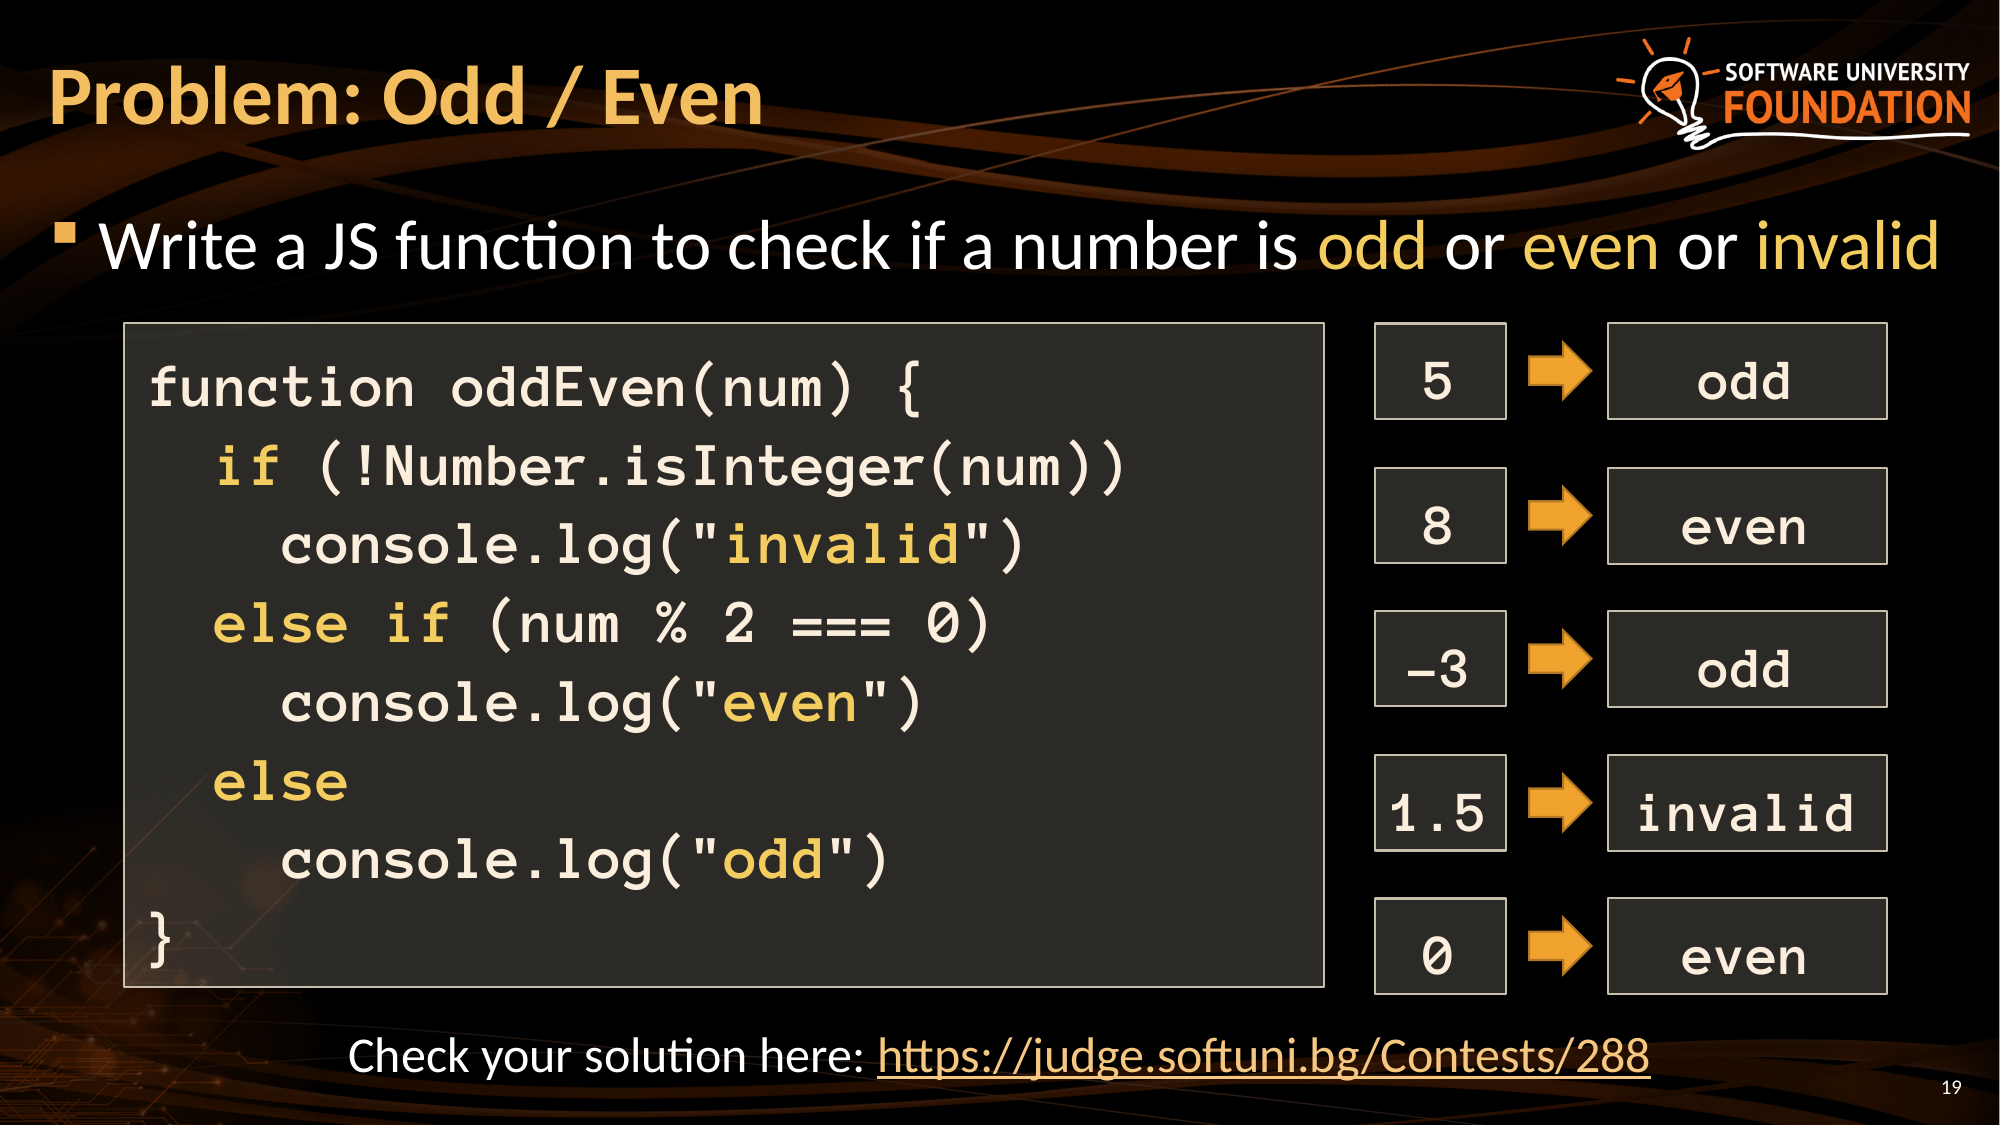

# Problem: Odd / Even
Write a JS function to check if a number is odd or even or invalid
function oddEven(num) {
  if (!Number.isInteger(num))
    console.log("invalid")
  else if (num % 2 === 0)
    console.log("even")
  else
    console.log("odd")
}
5
odd

8
even

-3
odd

1.5
invalid

even
0

Check your solution here: https://judge.softuni.bg/Contests/288
19